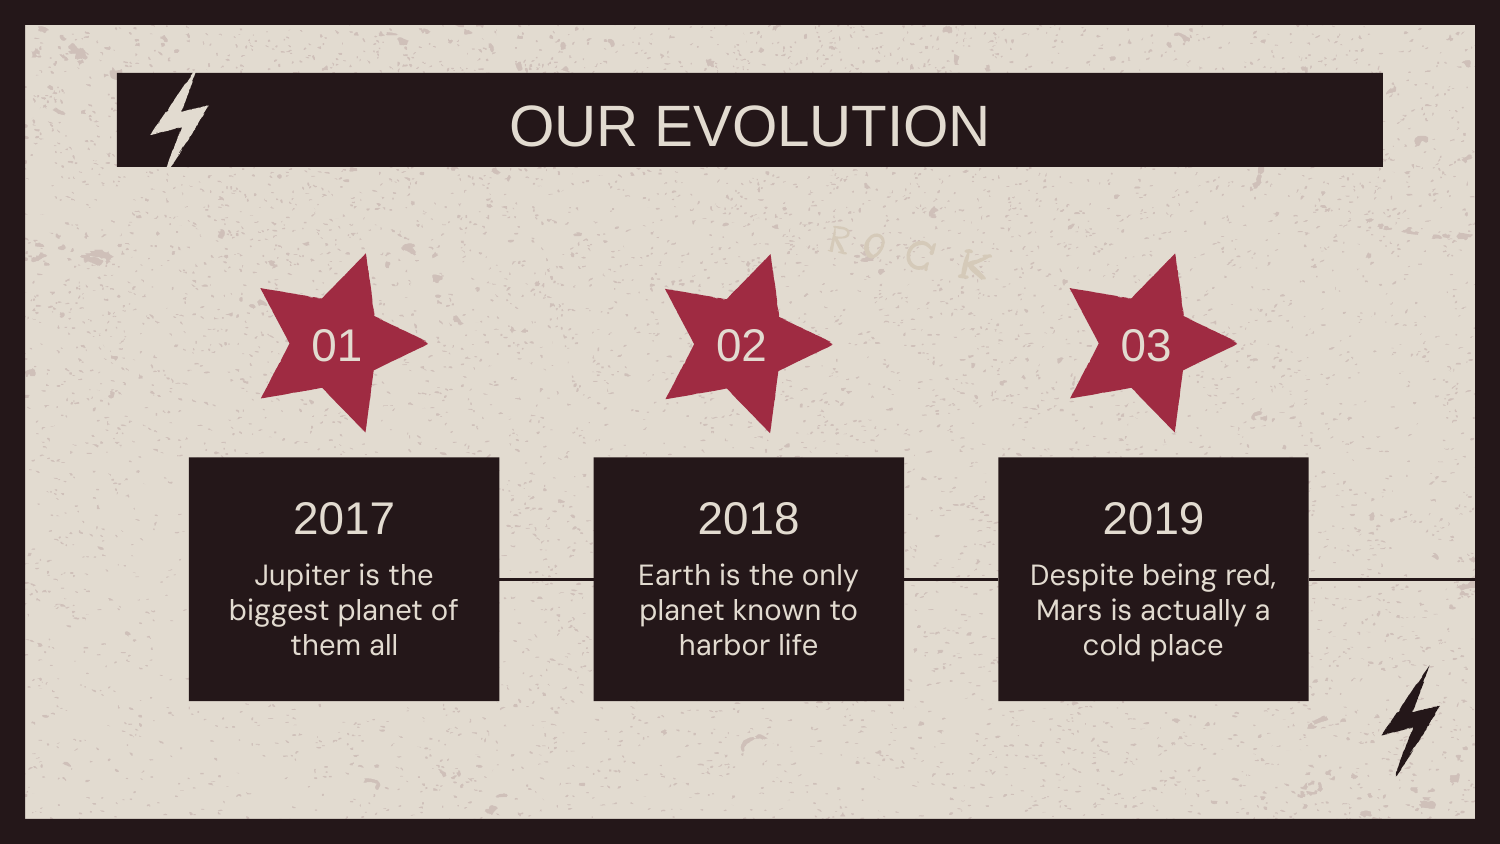

# OUR EVOLUTION

01
02
03

2017
2018
2019
Jupiter is the biggest planet of them all
Earth is the only planet known to harbor life
Despite being red, Mars is actually a cold place